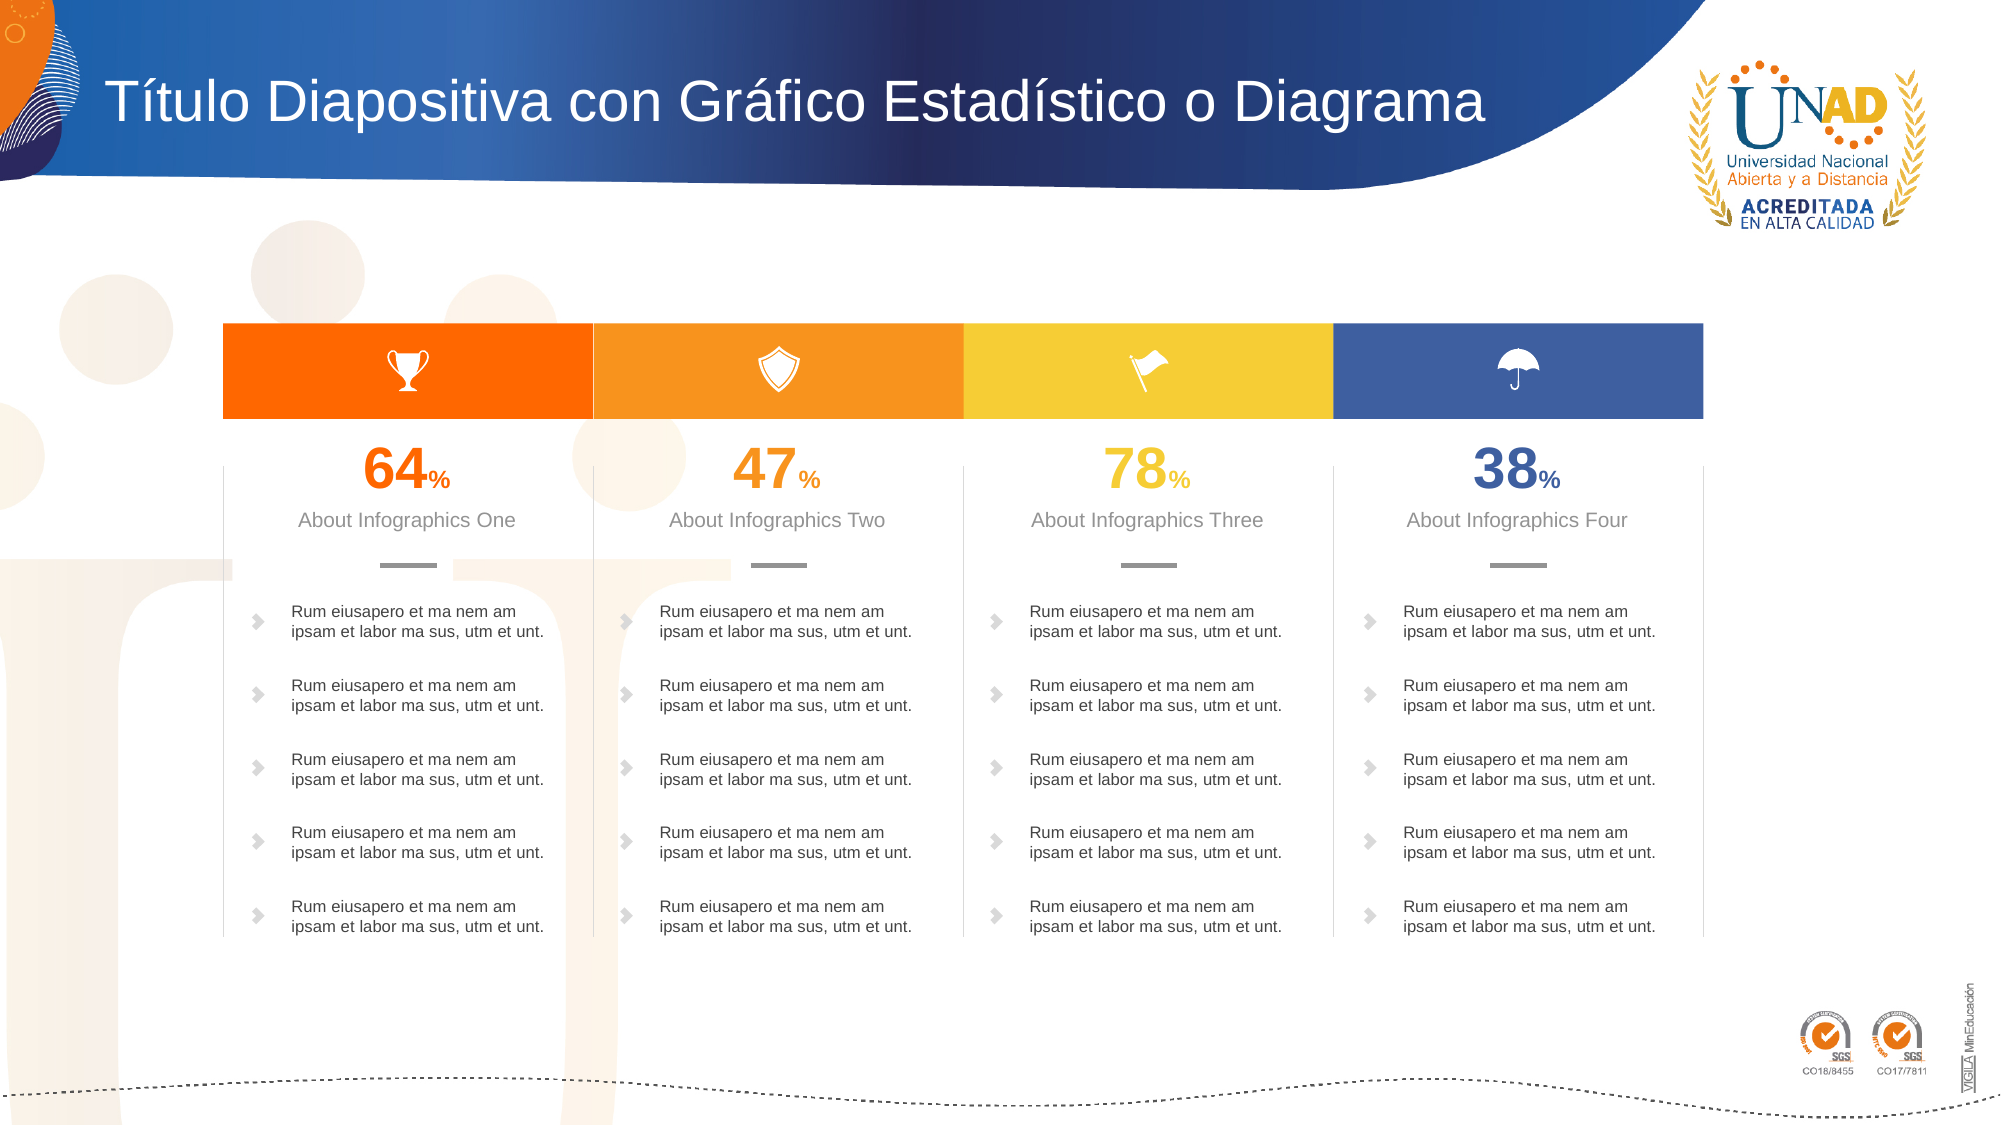

# Título Diapositiva con Gráfico Estadístico o Diagrama

64%
About Infographics One
47%
About Infographics Two
78%
About Infographics Three
38%
About Infographics Four

Rum eiusapero et ma nem am ipsam et labor ma sus, utm et unt.

Rum eiusapero et ma nem am ipsam et labor ma sus, utm et unt.

Rum eiusapero et ma nem am ipsam et labor ma sus, utm et unt.

Rum eiusapero et ma nem am ipsam et labor ma sus, utm et unt.

Rum eiusapero et ma nem am ipsam et labor ma sus, utm et unt.

Rum eiusapero et ma nem am ipsam et labor ma sus, utm et unt.

Rum eiusapero et ma nem am ipsam et labor ma sus, utm et unt.

Rum eiusapero et ma nem am ipsam et labor ma sus, utm et unt.

Rum eiusapero et ma nem am ipsam et labor ma sus, utm et unt.

Rum eiusapero et ma nem am ipsam et labor ma sus, utm et unt.

Rum eiusapero et ma nem am ipsam et labor ma sus, utm et unt.

Rum eiusapero et ma nem am ipsam et labor ma sus, utm et unt.

Rum eiusapero et ma nem am ipsam et labor ma sus, utm et unt.

Rum eiusapero et ma nem am ipsam et labor ma sus, utm et unt.

Rum eiusapero et ma nem am ipsam et labor ma sus, utm et unt.

Rum eiusapero et ma nem am ipsam et labor ma sus, utm et unt.

Rum eiusapero et ma nem am ipsam et labor ma sus, utm et unt.

Rum eiusapero et ma nem am ipsam et labor ma sus, utm et unt.

Rum eiusapero et ma nem am ipsam et labor ma sus, utm et unt.

Rum eiusapero et ma nem am ipsam et labor ma sus, utm et unt.